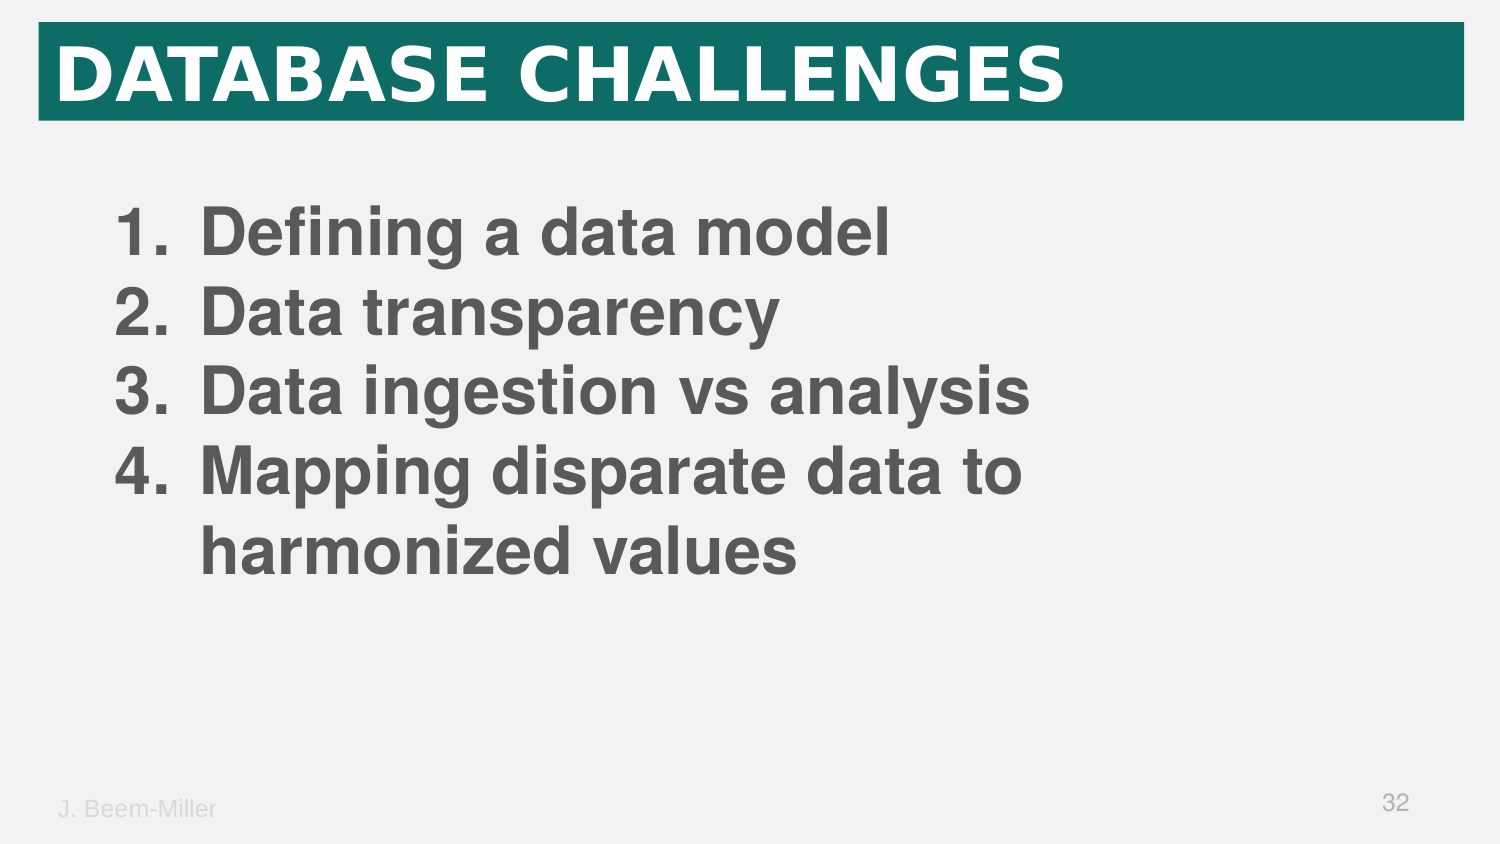

DATABASE CHALLENGES
Defining a data model
Data transparency
Data ingestion vs analysis
Mapping disparate data to harmonized values
32
J. Beem-Miller